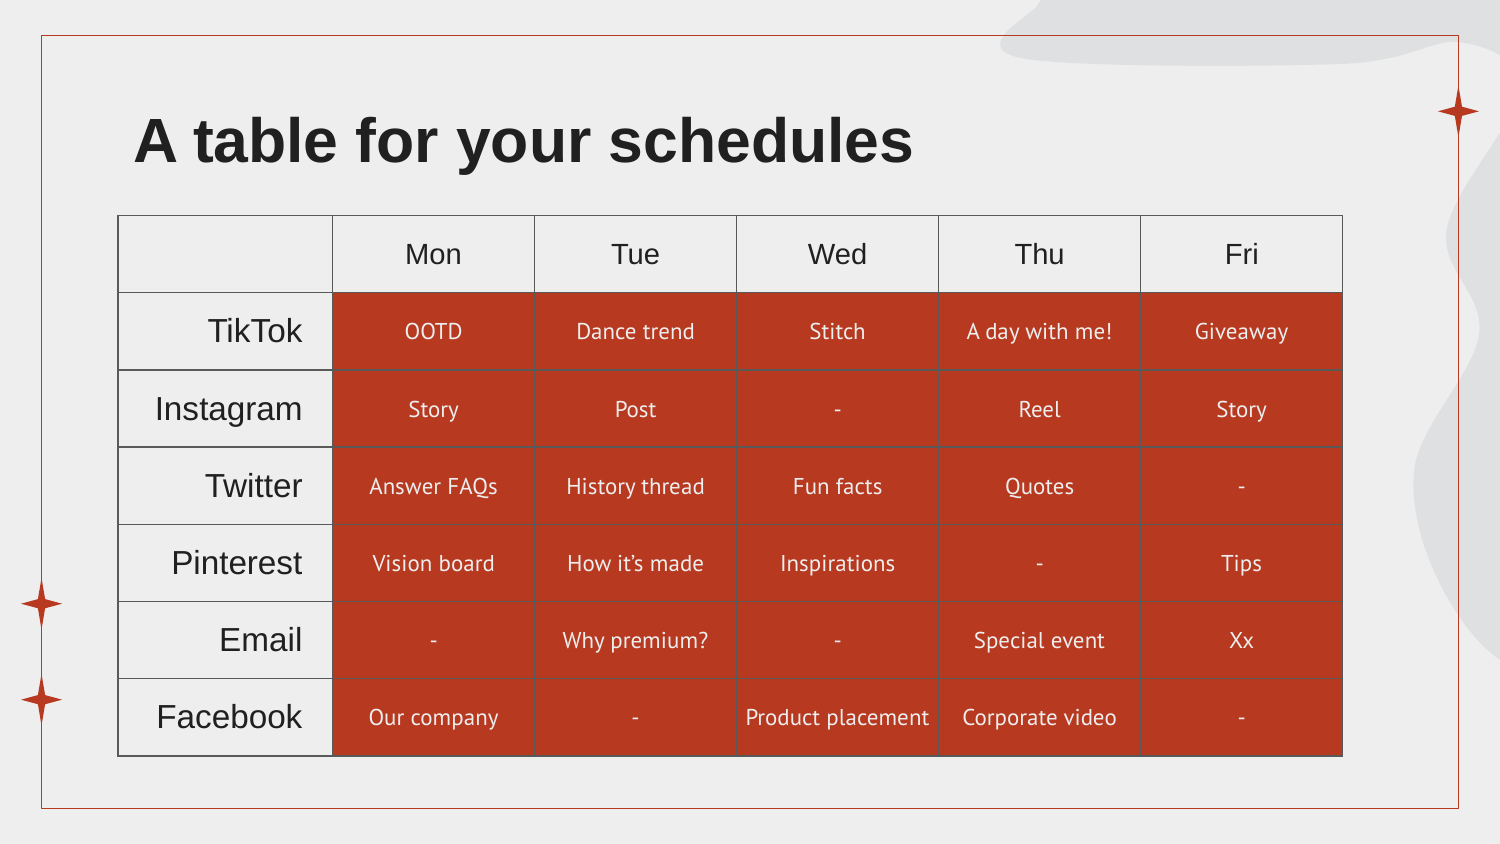

# A table for your schedules
|  | Mon | Tue | Wed | Thu | Fri |
| --- | --- | --- | --- | --- | --- |
| TikTok | OOTD | Dance trend | Stitch | A day with me! | Giveaway |
| Instagram | Story | Post | - | Reel | Story |
| Twitter | Answer FAQs | History thread | Fun facts | Quotes | - |
| Pinterest | Vision board | How it’s made | Inspirations | - | Tips |
| Email | - | Why premium? | - | Special event | Xx |
| Facebook | Our company | - | Product placement | Corporate video | - |